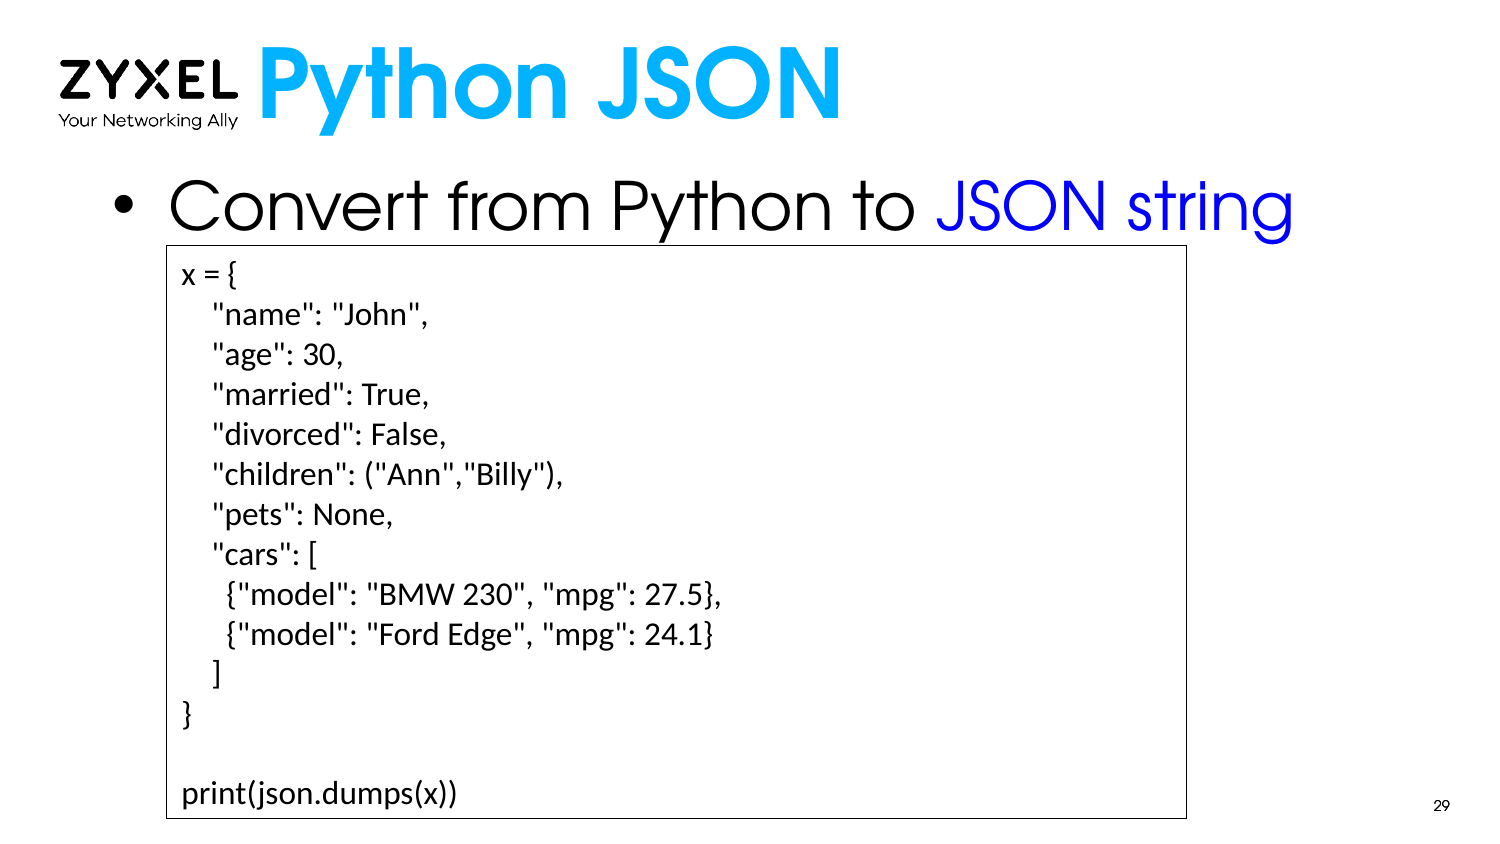

# Python JSON
Convert from Python to JSON string
x = {
    "name": "John",
    "age": 30,
    "married": True,
    "divorced": False,
    "children": ("Ann","Billy"),
    "pets": None,
    "cars": [
      {"model": "BMW 230", "mpg": 27.5},
      {"model": "Ford Edge", "mpg": 24.1}
    ]
}
print(json.dumps(x))